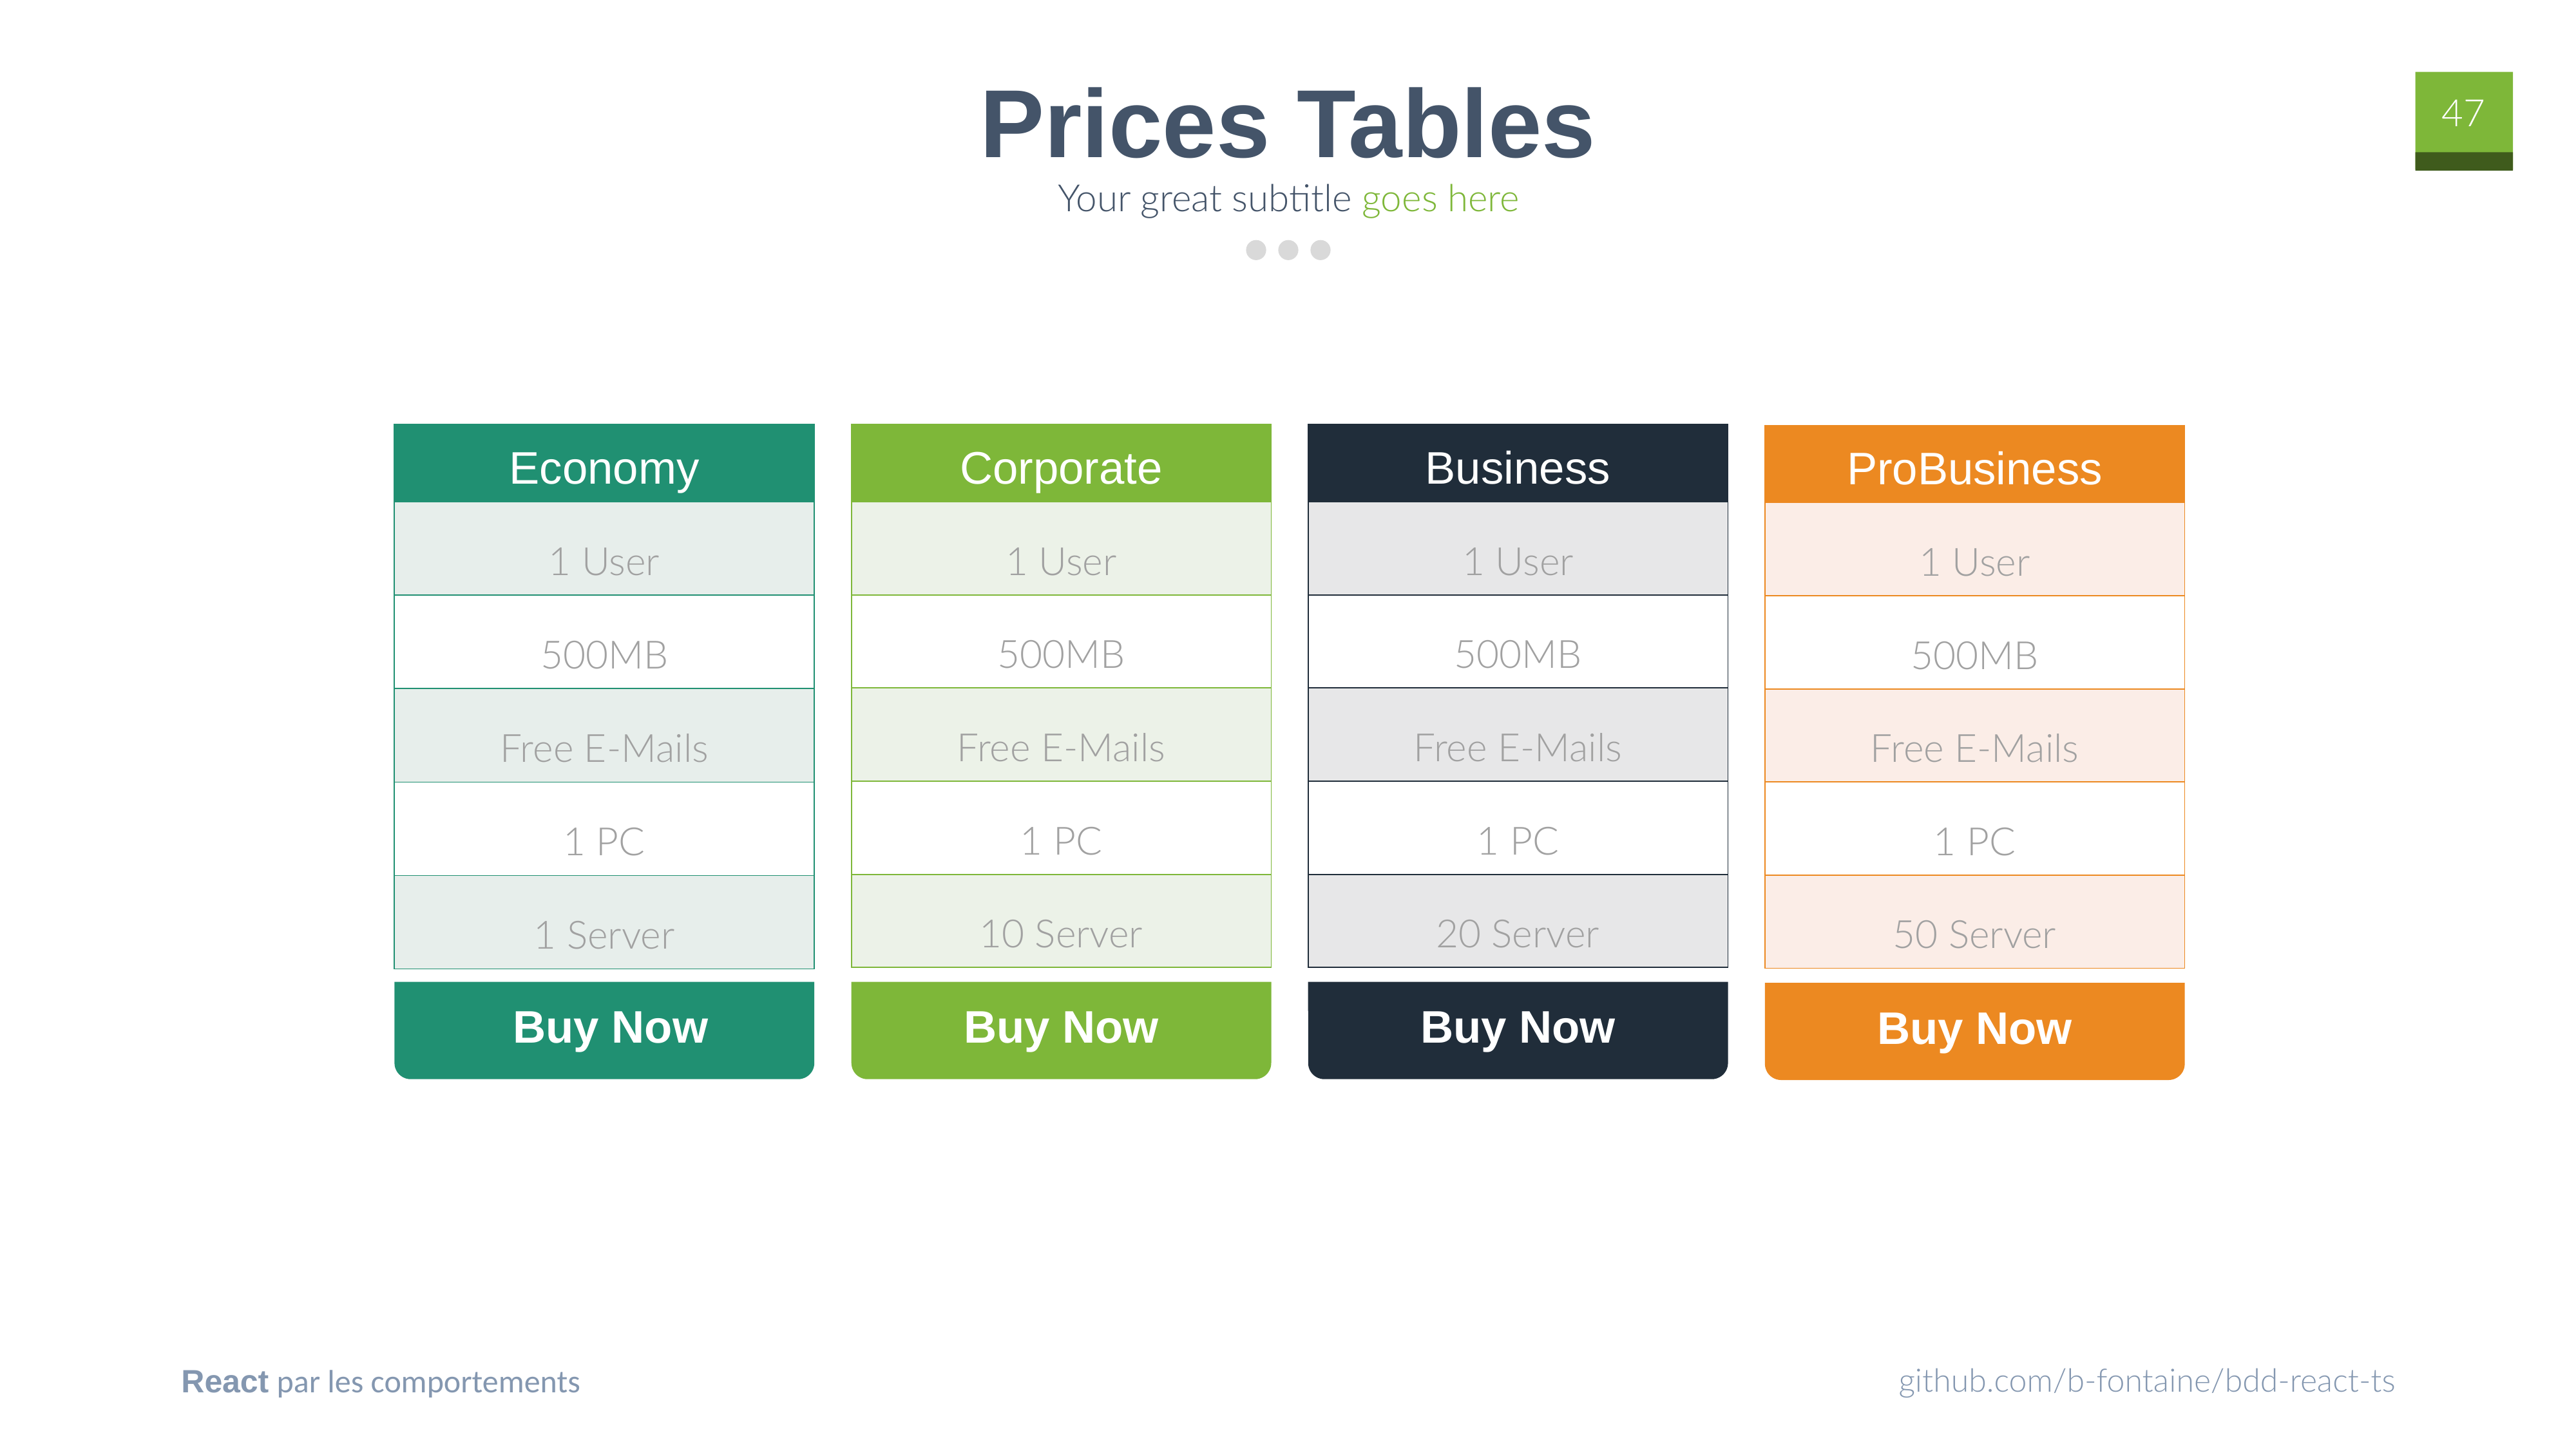

Prices Tables
Your great subtitle goes here

|  |
| --- |
| 1 User |
| 500MB |
| Free E-Mails |
| 1 PC |
| 1 Server |
|  |
| --- |
| 1 User |
| 500MB |
| Free E-Mails |
| 1 PC |
| 10 Server |
|  |
| --- |
| 1 User |
| 500MB |
| Free E-Mails |
| 1 PC |
| 20 Server |
|  |
| --- |
| 1 User |
| 500MB |
| Free E-Mails |
| 1 PC |
| 50 Server |
Economy
Corporate
Business
ProBusiness

 Buy Now
Buy Now
Buy Now
Buy Now